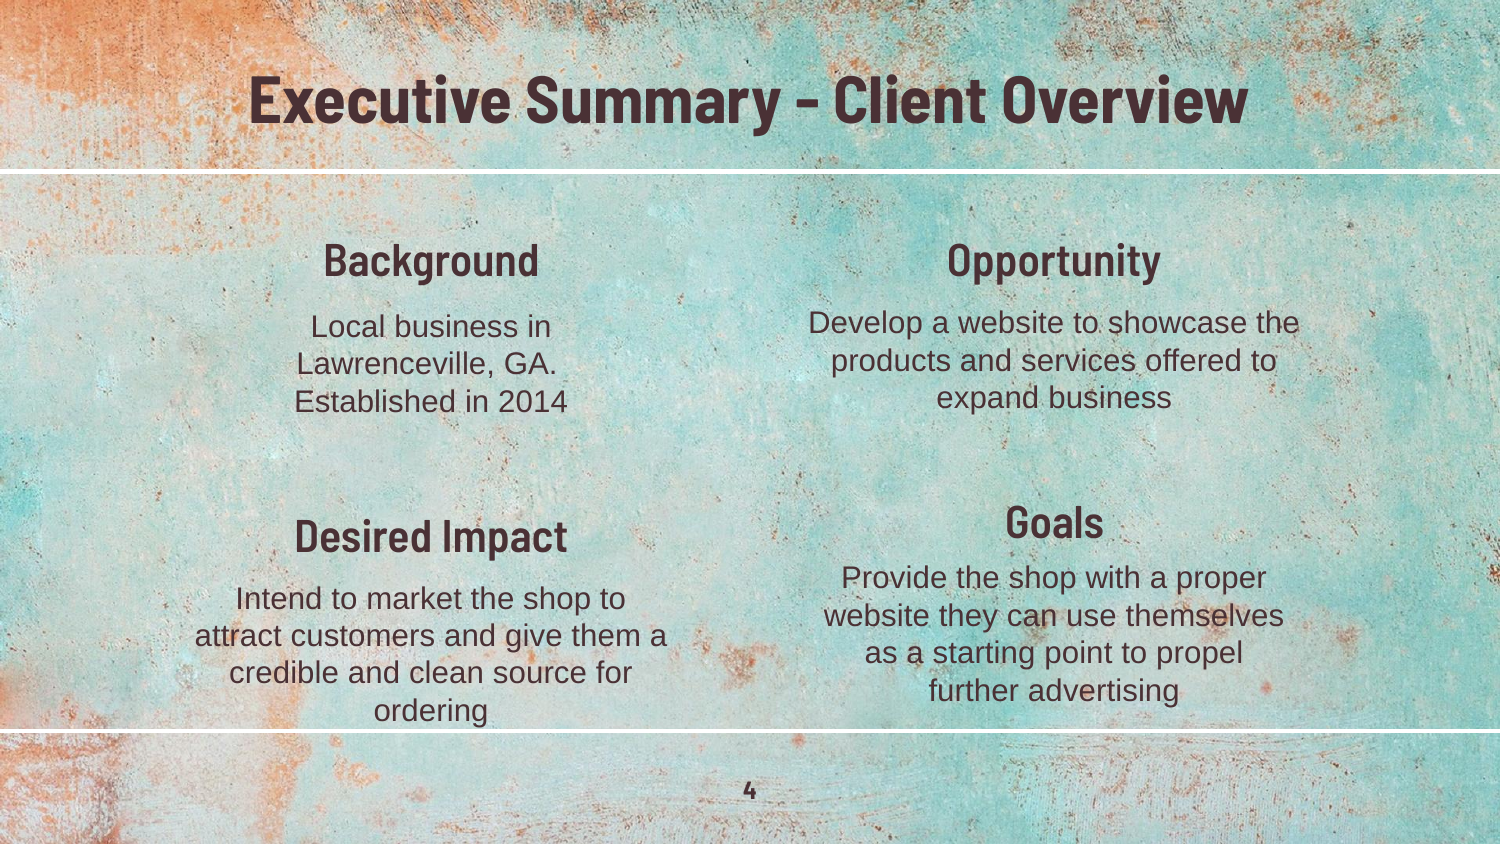

# Executive Summary - Client Overview
Opportunity
Background
Develop a website to showcase the products and services offered to expand business
Local business in Lawrenceville, GA.
Established in 2014

Goals
Desired Impact
Provide the shop with a proper website they can use themselves as a starting point to propel further advertising
Intend to market the shop to attract customers and give them a credible and clean source for ordering